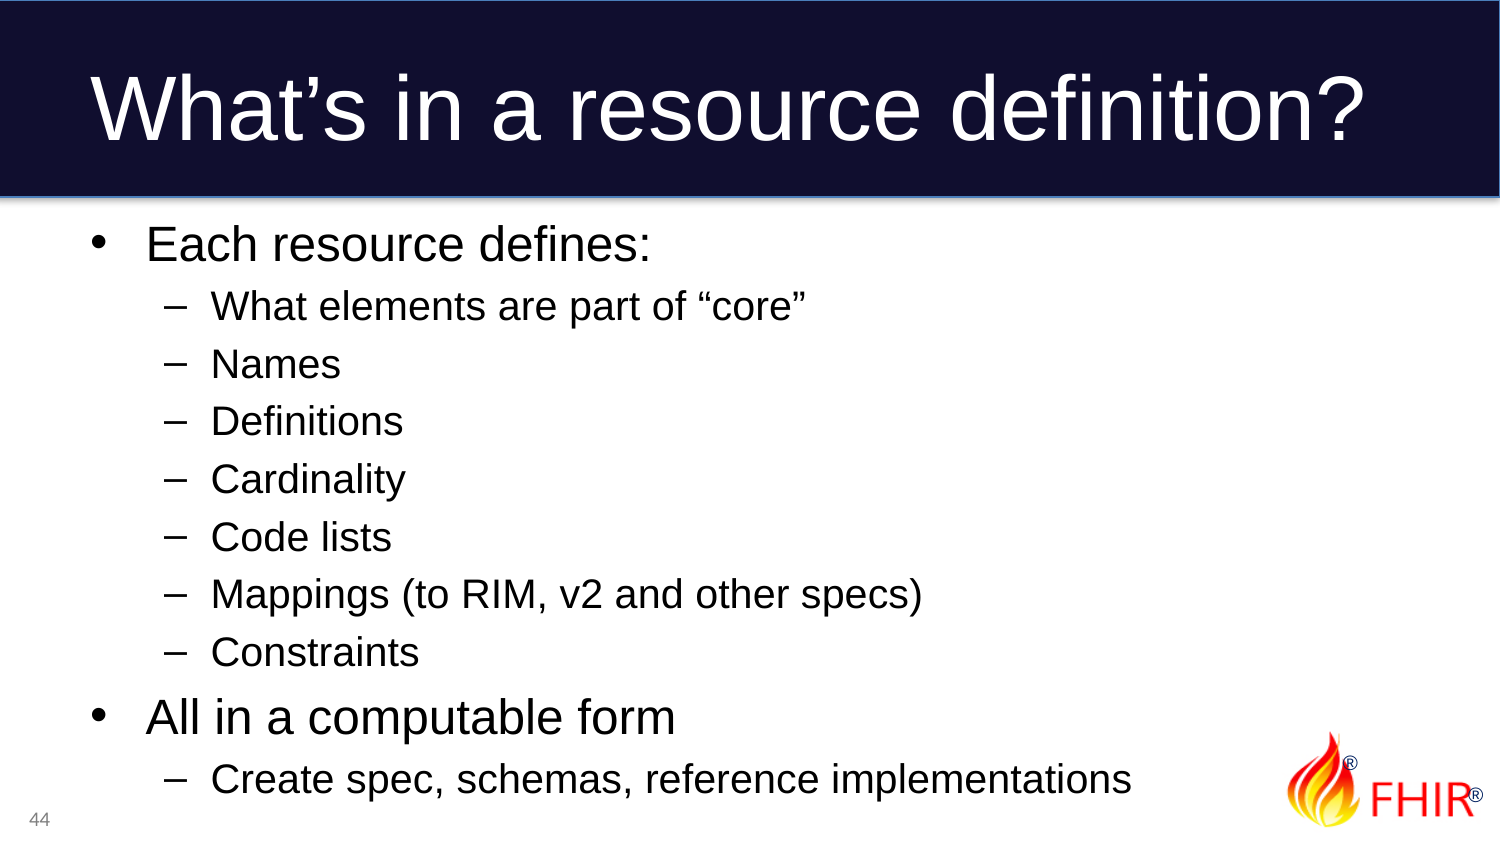

# What’s in a resource definition?
Each resource defines:
What elements are part of “core”
Names
Definitions
Cardinality
Code lists
Mappings (to RIM, v2 and other specs)
Constraints
All in a computable form
Create spec, schemas, reference implementations
44